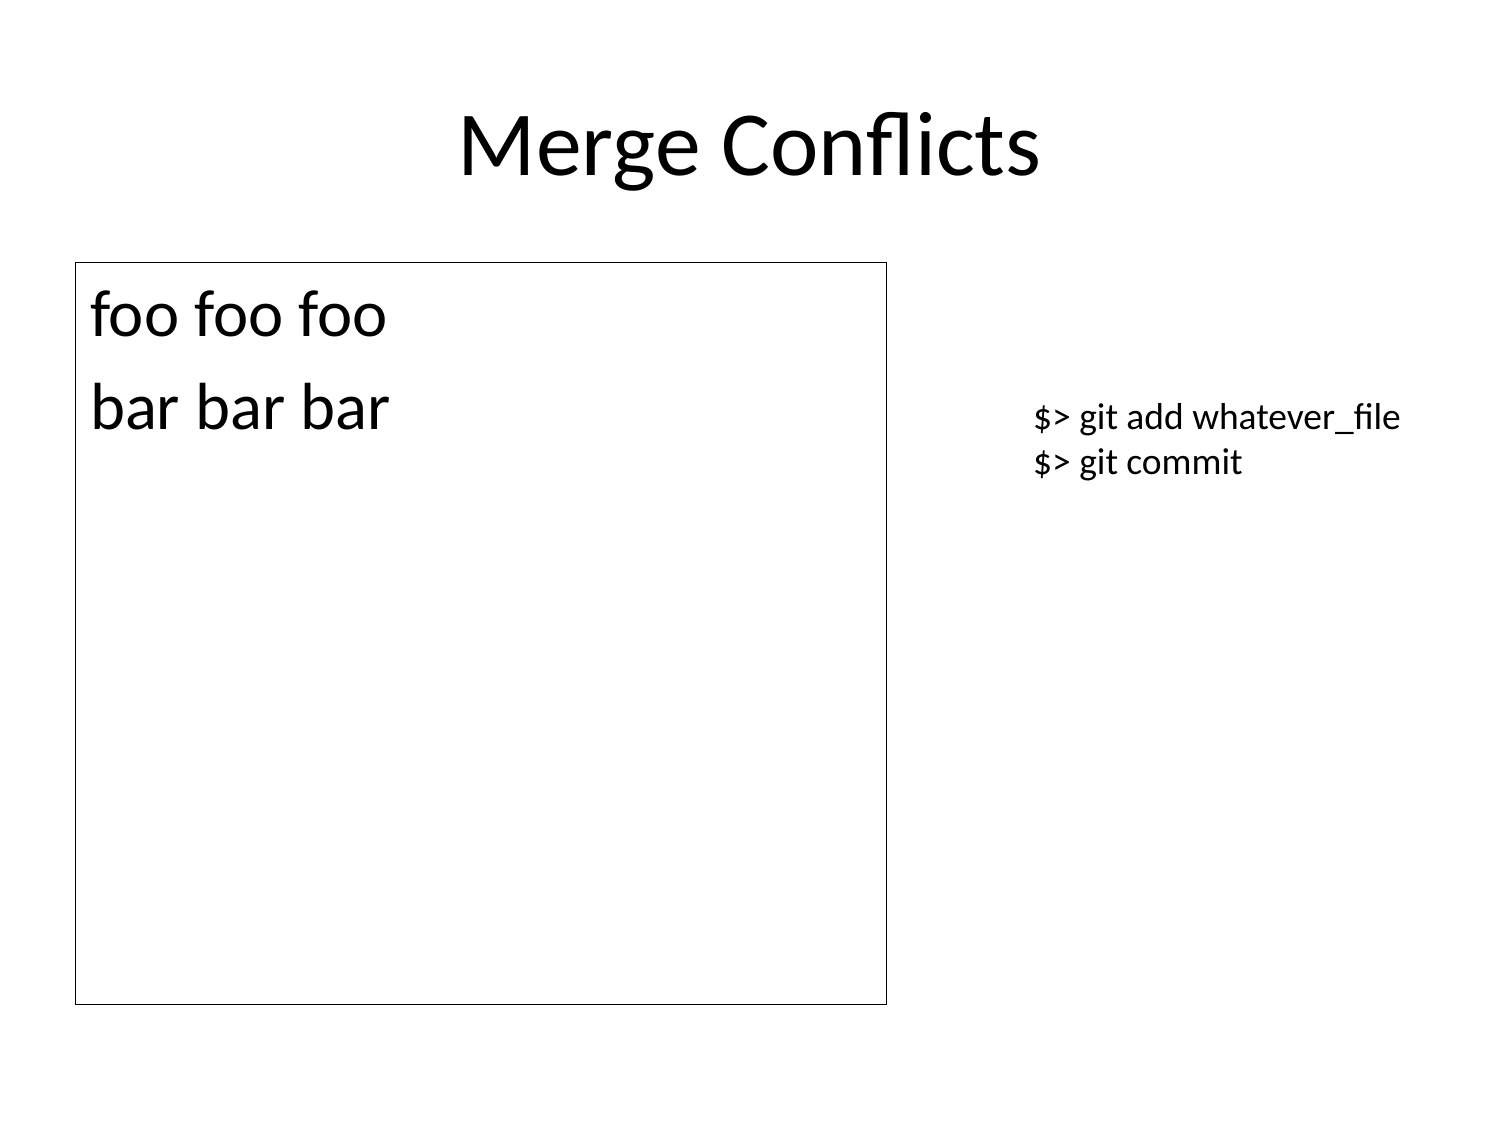

# Merge Conflicts
foo foo foo
bar bar bar
$> git add whatever_file
$> git commit